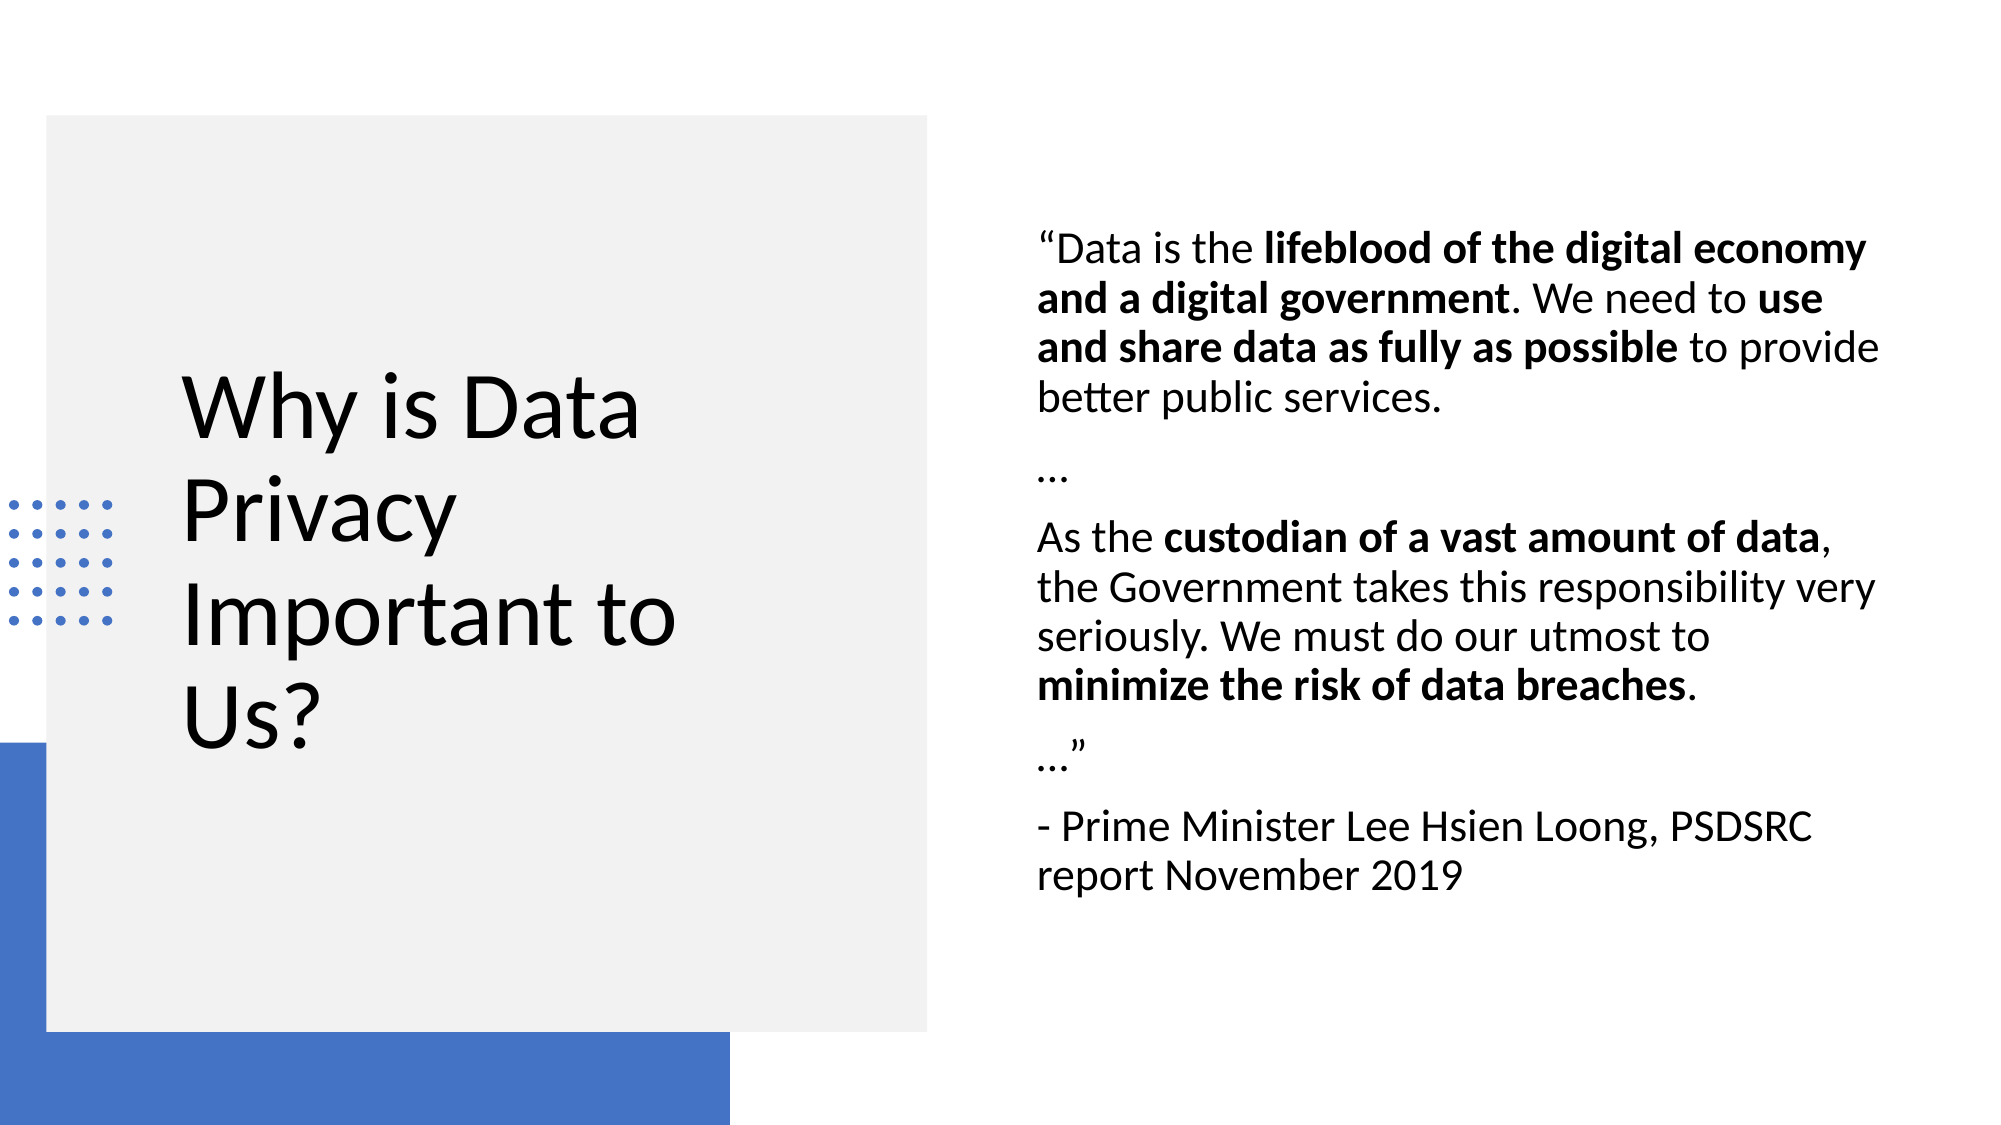

“Data is the lifeblood of the digital economy and a digital government. We need to use and share data as fully as possible to provide better public services.
…
As the custodian of a vast amount of data, the Government takes this responsibility very seriously. We must do our utmost to minimize the risk of data breaches.
…”
- Prime Minister Lee Hsien Loong, PSDSRC report November 2019
# Why is Data Privacy Important to Us?